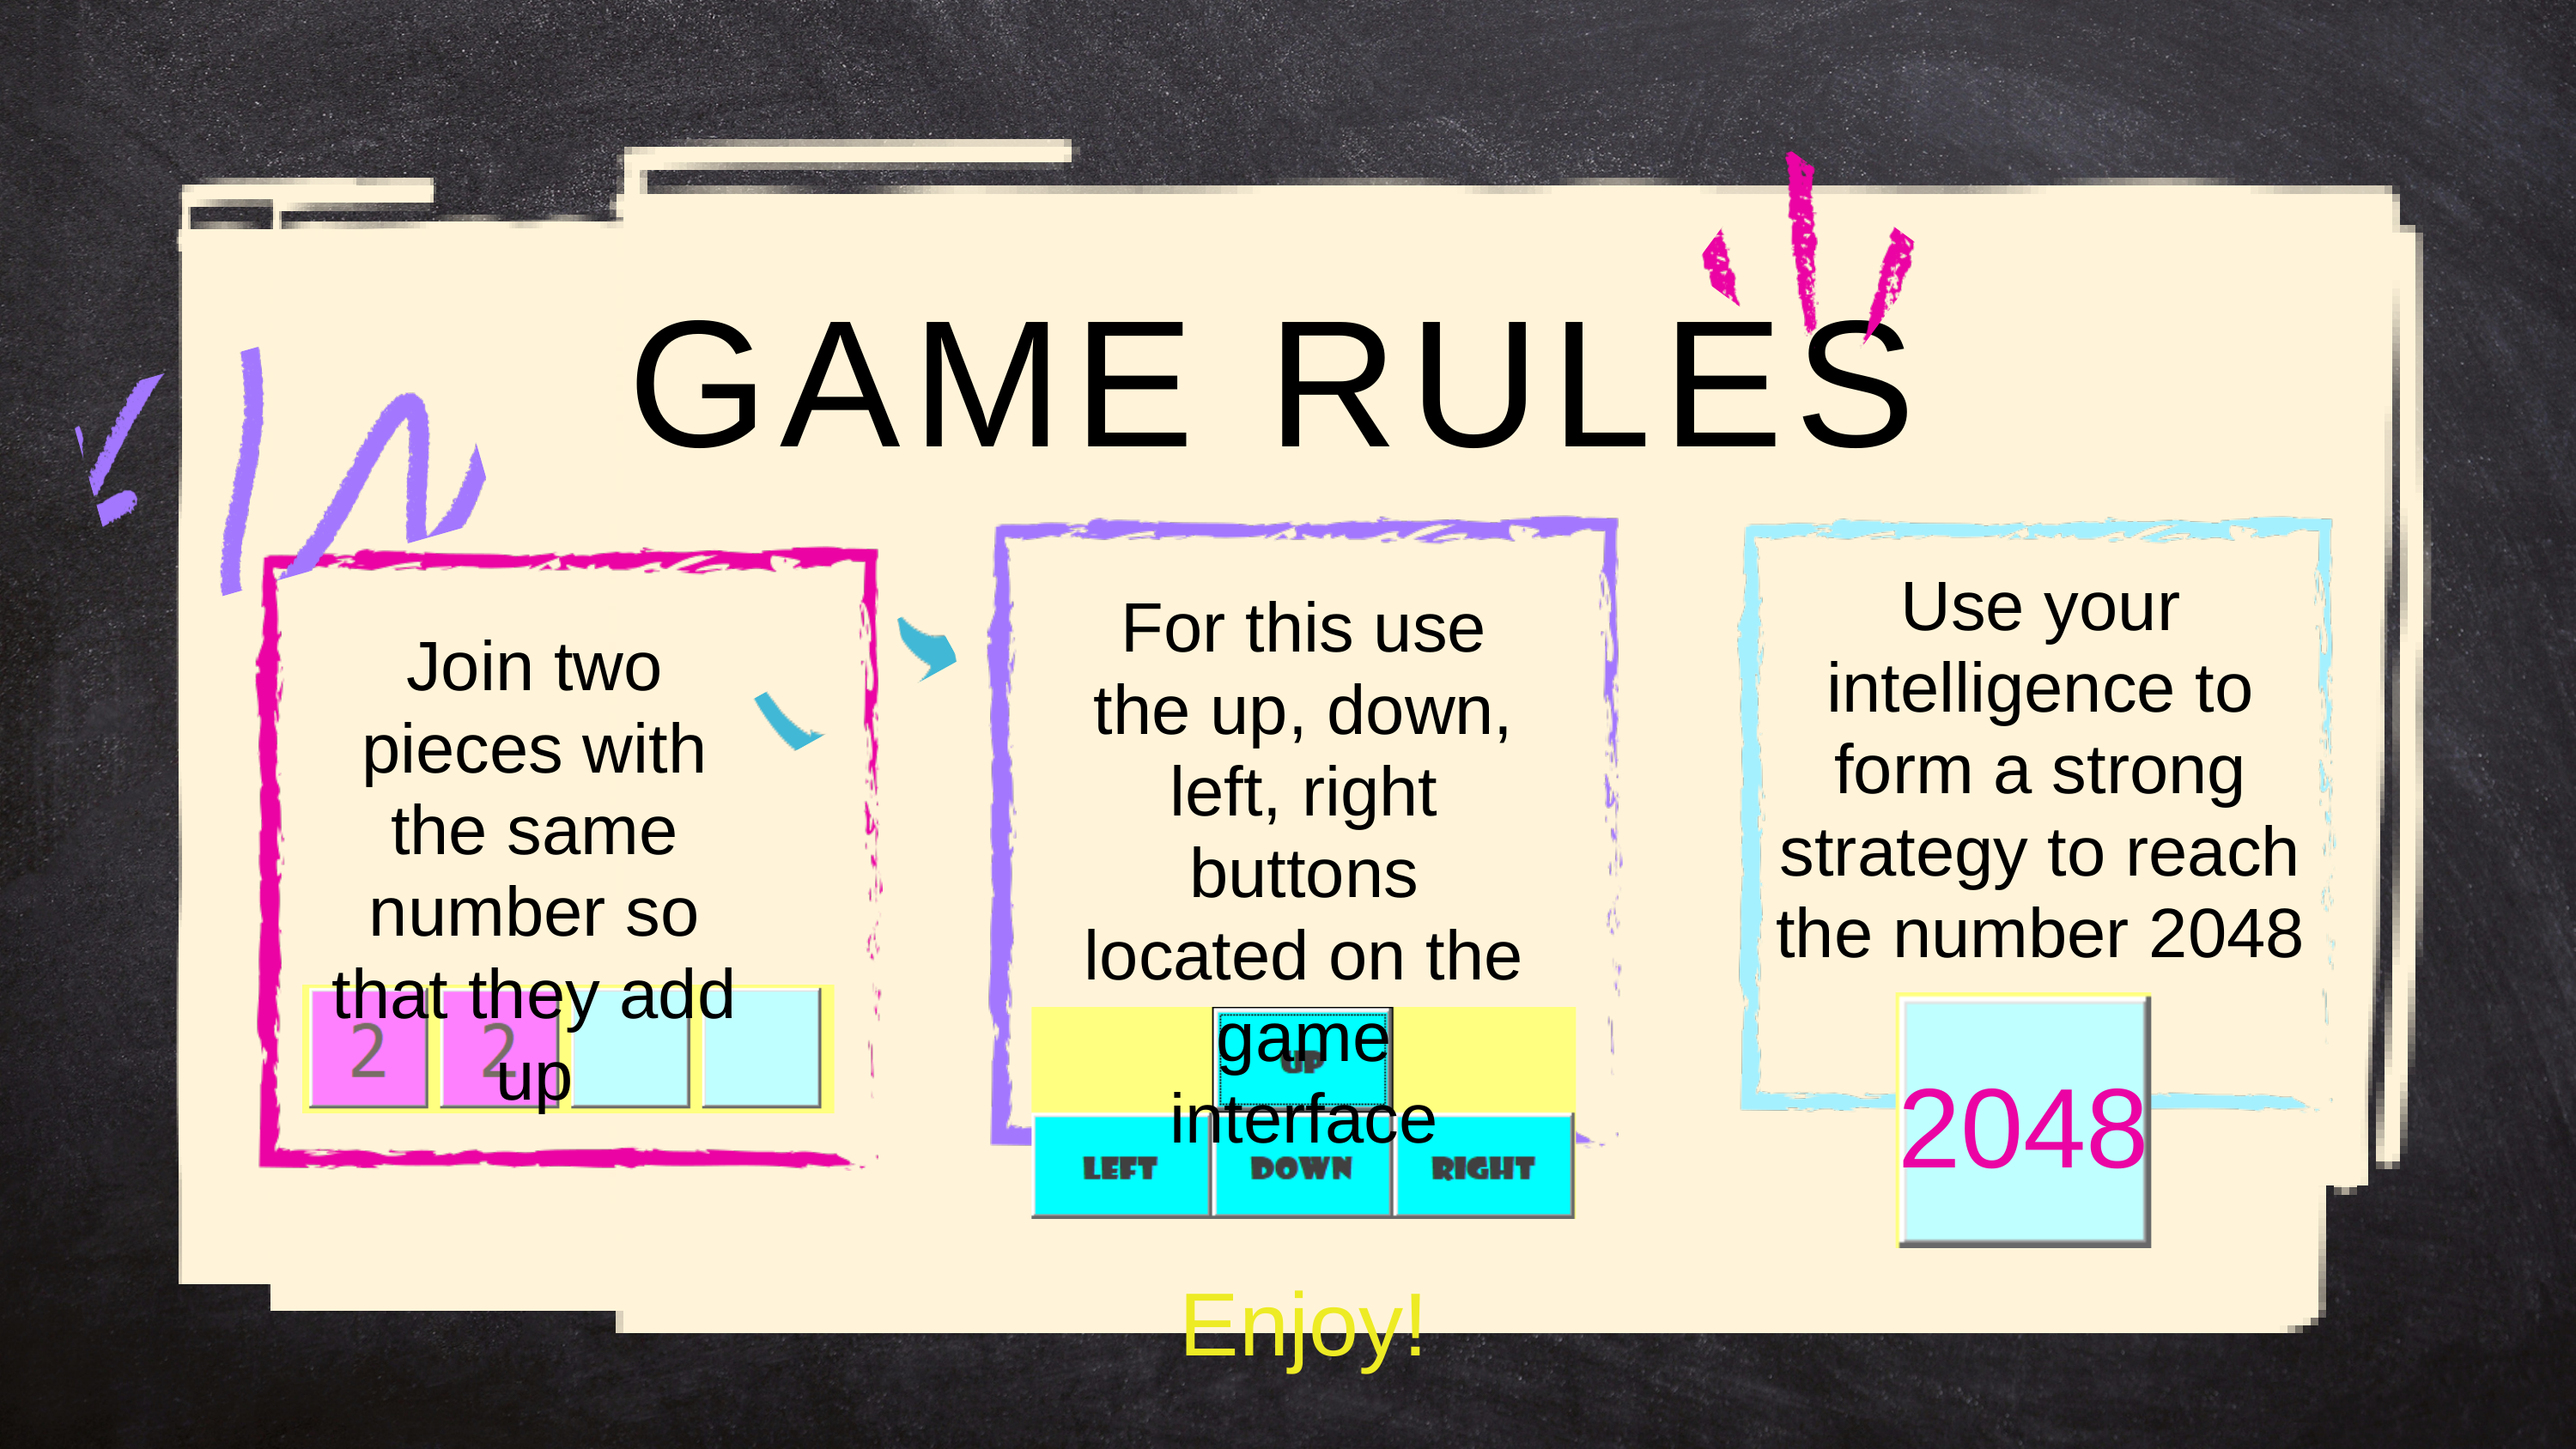

GAME RULES

Use your intelligence to form a strong strategy to reach the number 2048

For this use the up, down, left, right buttons located on the game interface

Join two pieces with the same number so that they add up

2048
Enjoy!